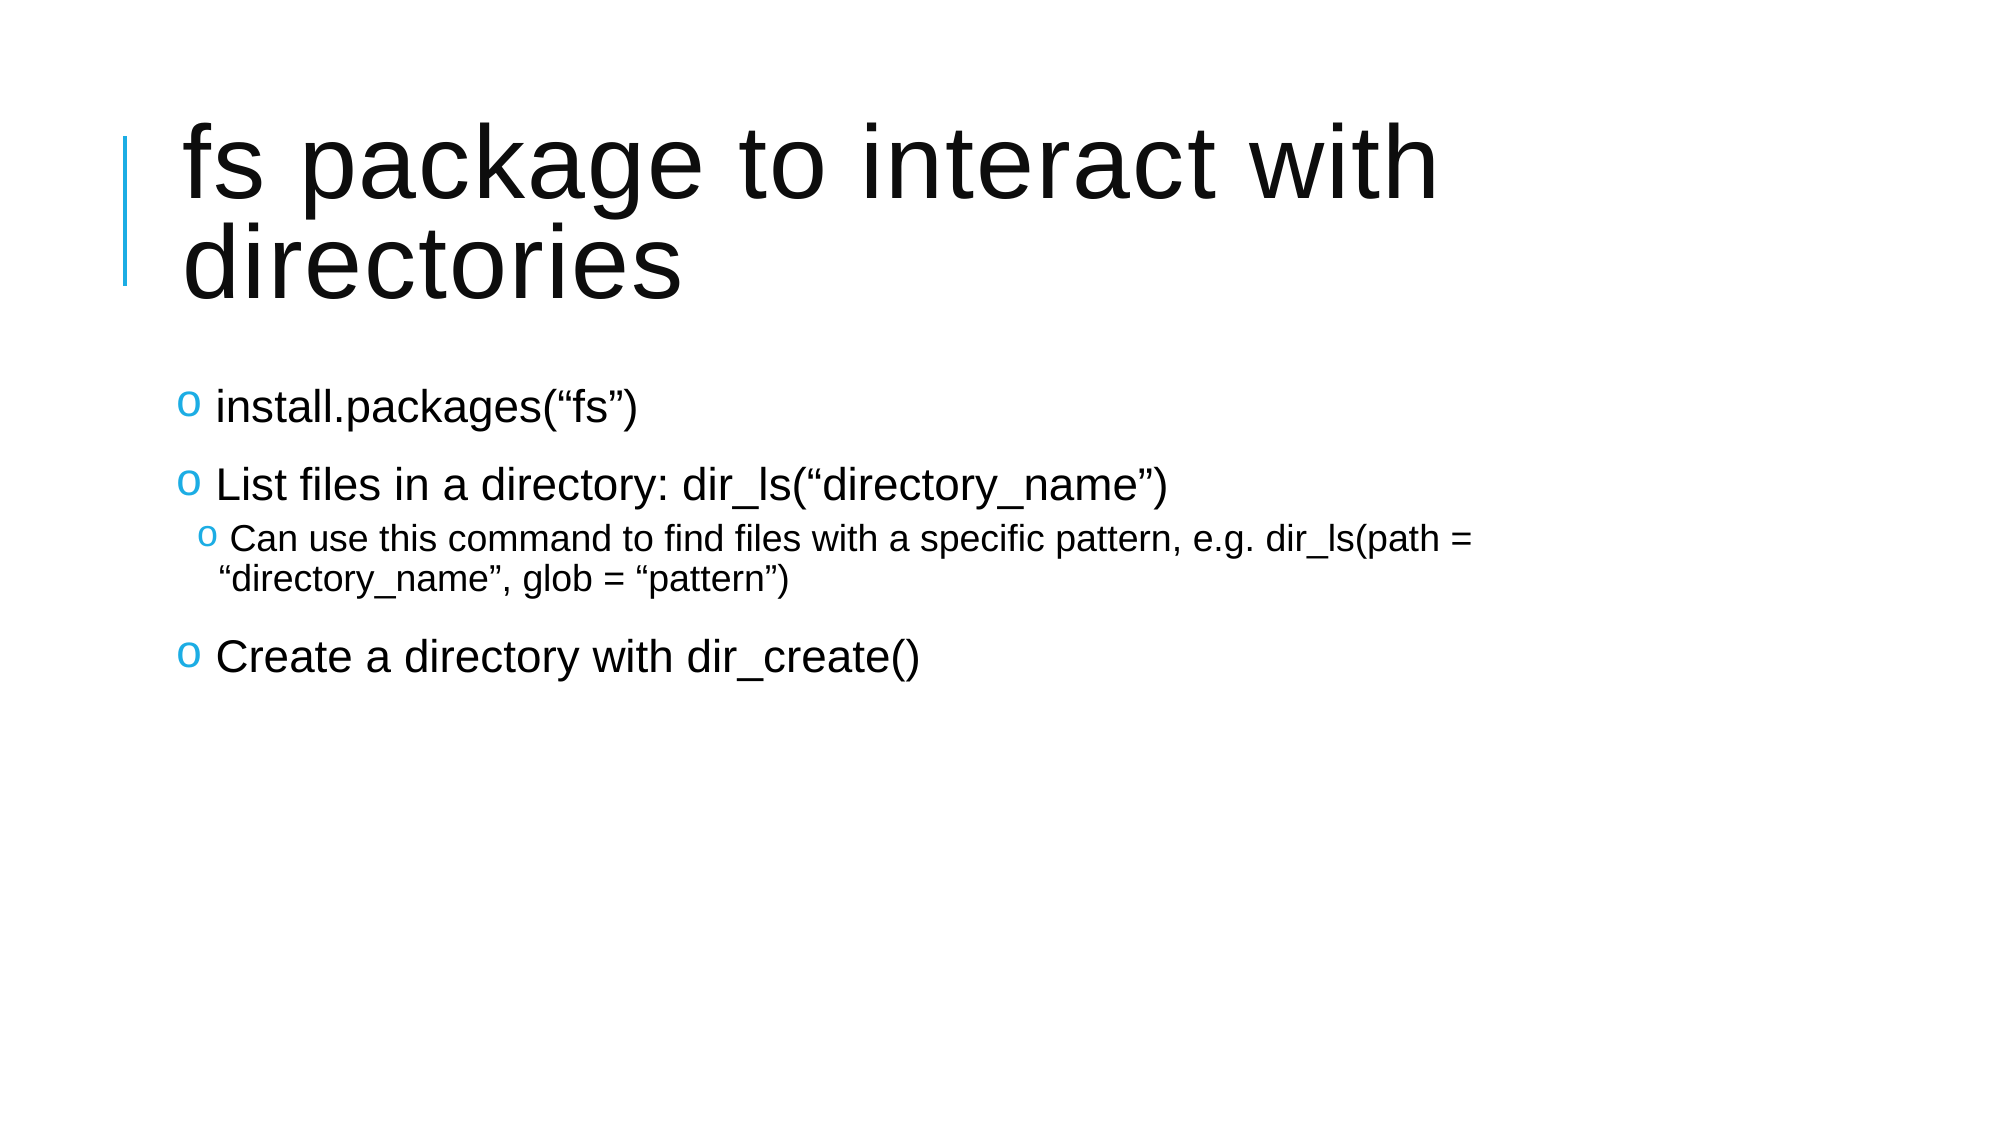

# fs package to interact with directories
 install.packages(“fs”)
 List files in a directory: dir_ls(“directory_name”)
 Can use this command to find files with a specific pattern, e.g. dir_ls(path = “directory_name”, glob = “pattern”)
 Create a directory with dir_create()